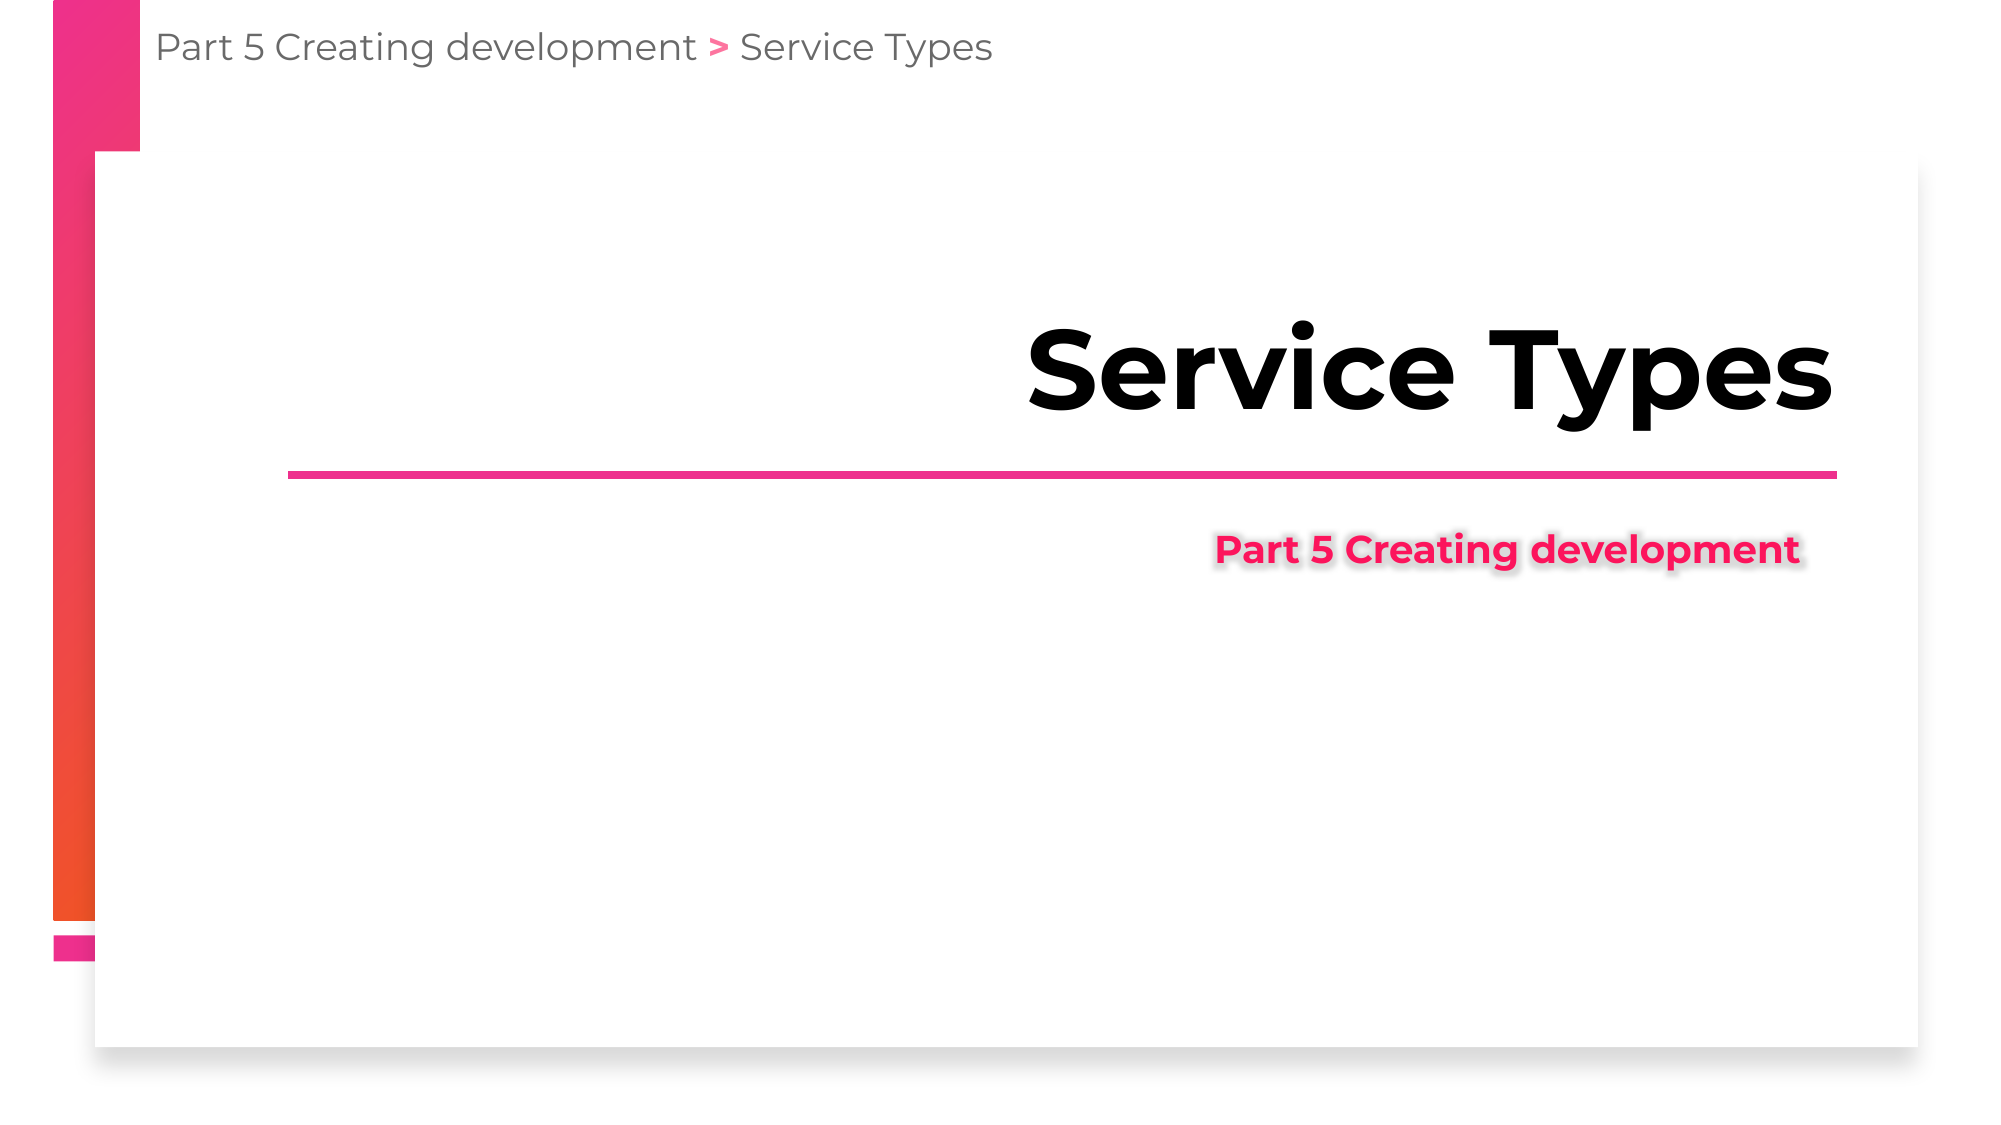

Part 5 Creating development > Service Types

Service Types

Part 5 Creating development